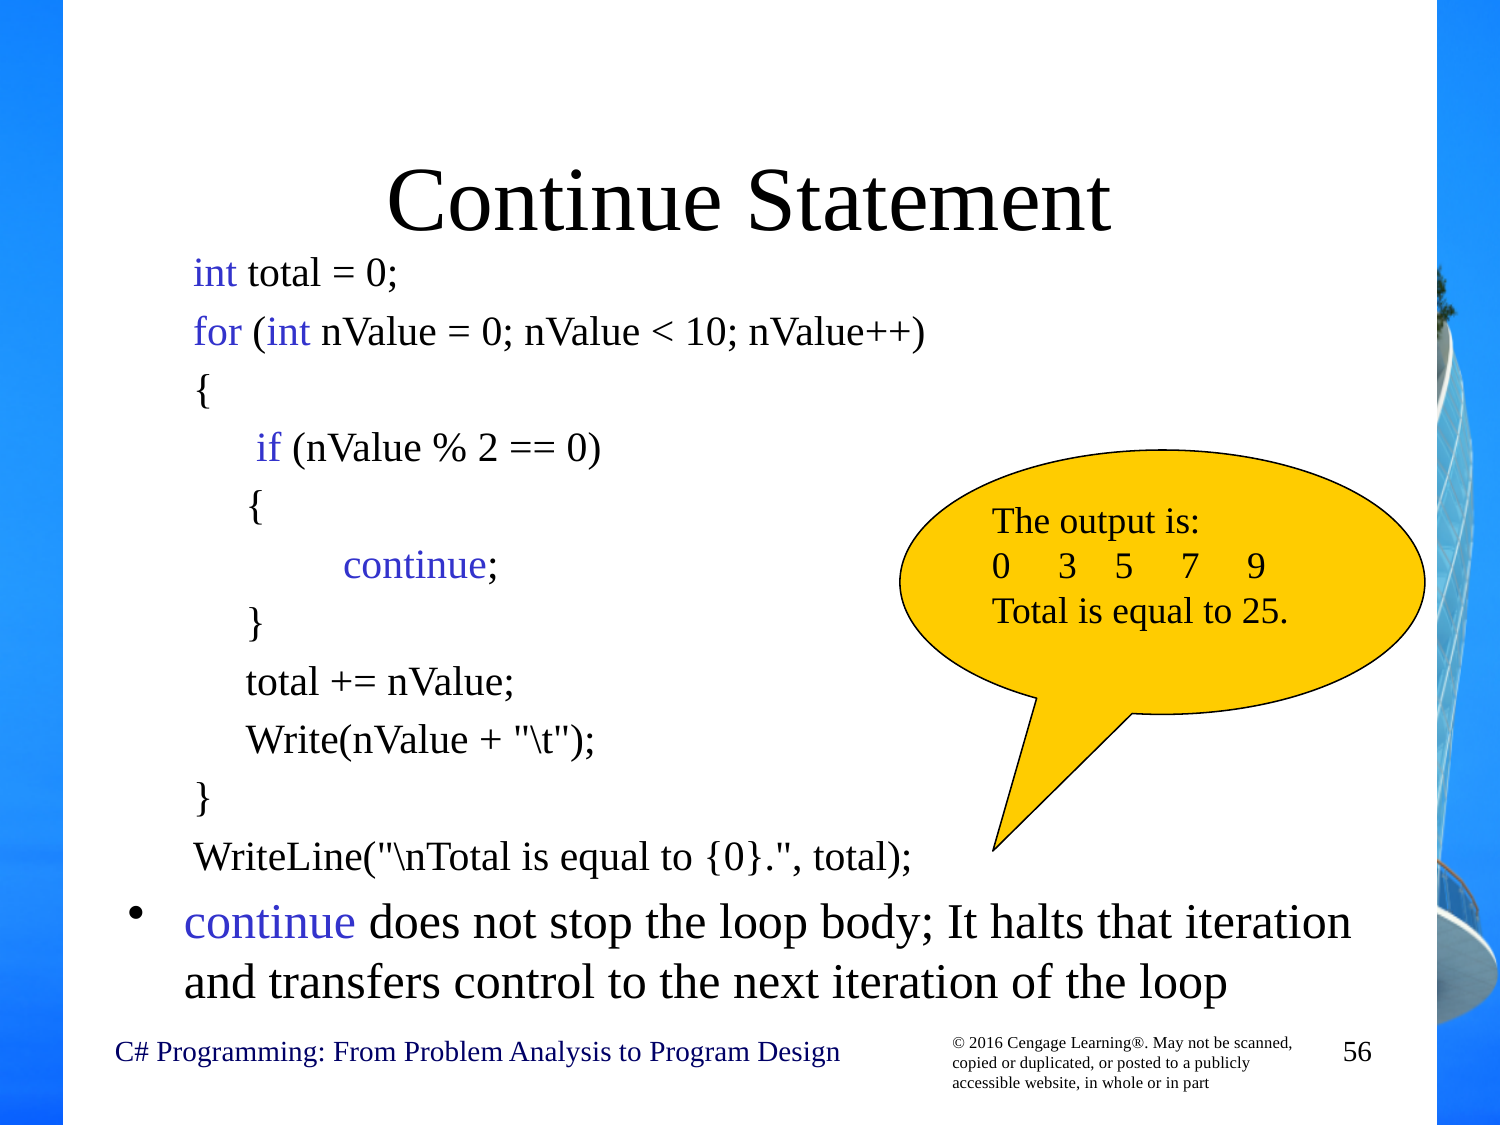

# Continue Statement
int total = 0;
for (int nValue = 0; nValue < 10; nValue++)
{
      if (nValue % 2 == 0)
     {
	continue;
     }
     total += nValue;
     Write(nValue + "\t");
}
WriteLine("\nTotal is equal to {0}.", total);
continue does not stop the loop body; It halts that iteration and transfers control to the next iteration of the loop

The output is:
0     3    5     7     9
Total is equal to 25.
C# Programming: From Problem Analysis to Program Design

56